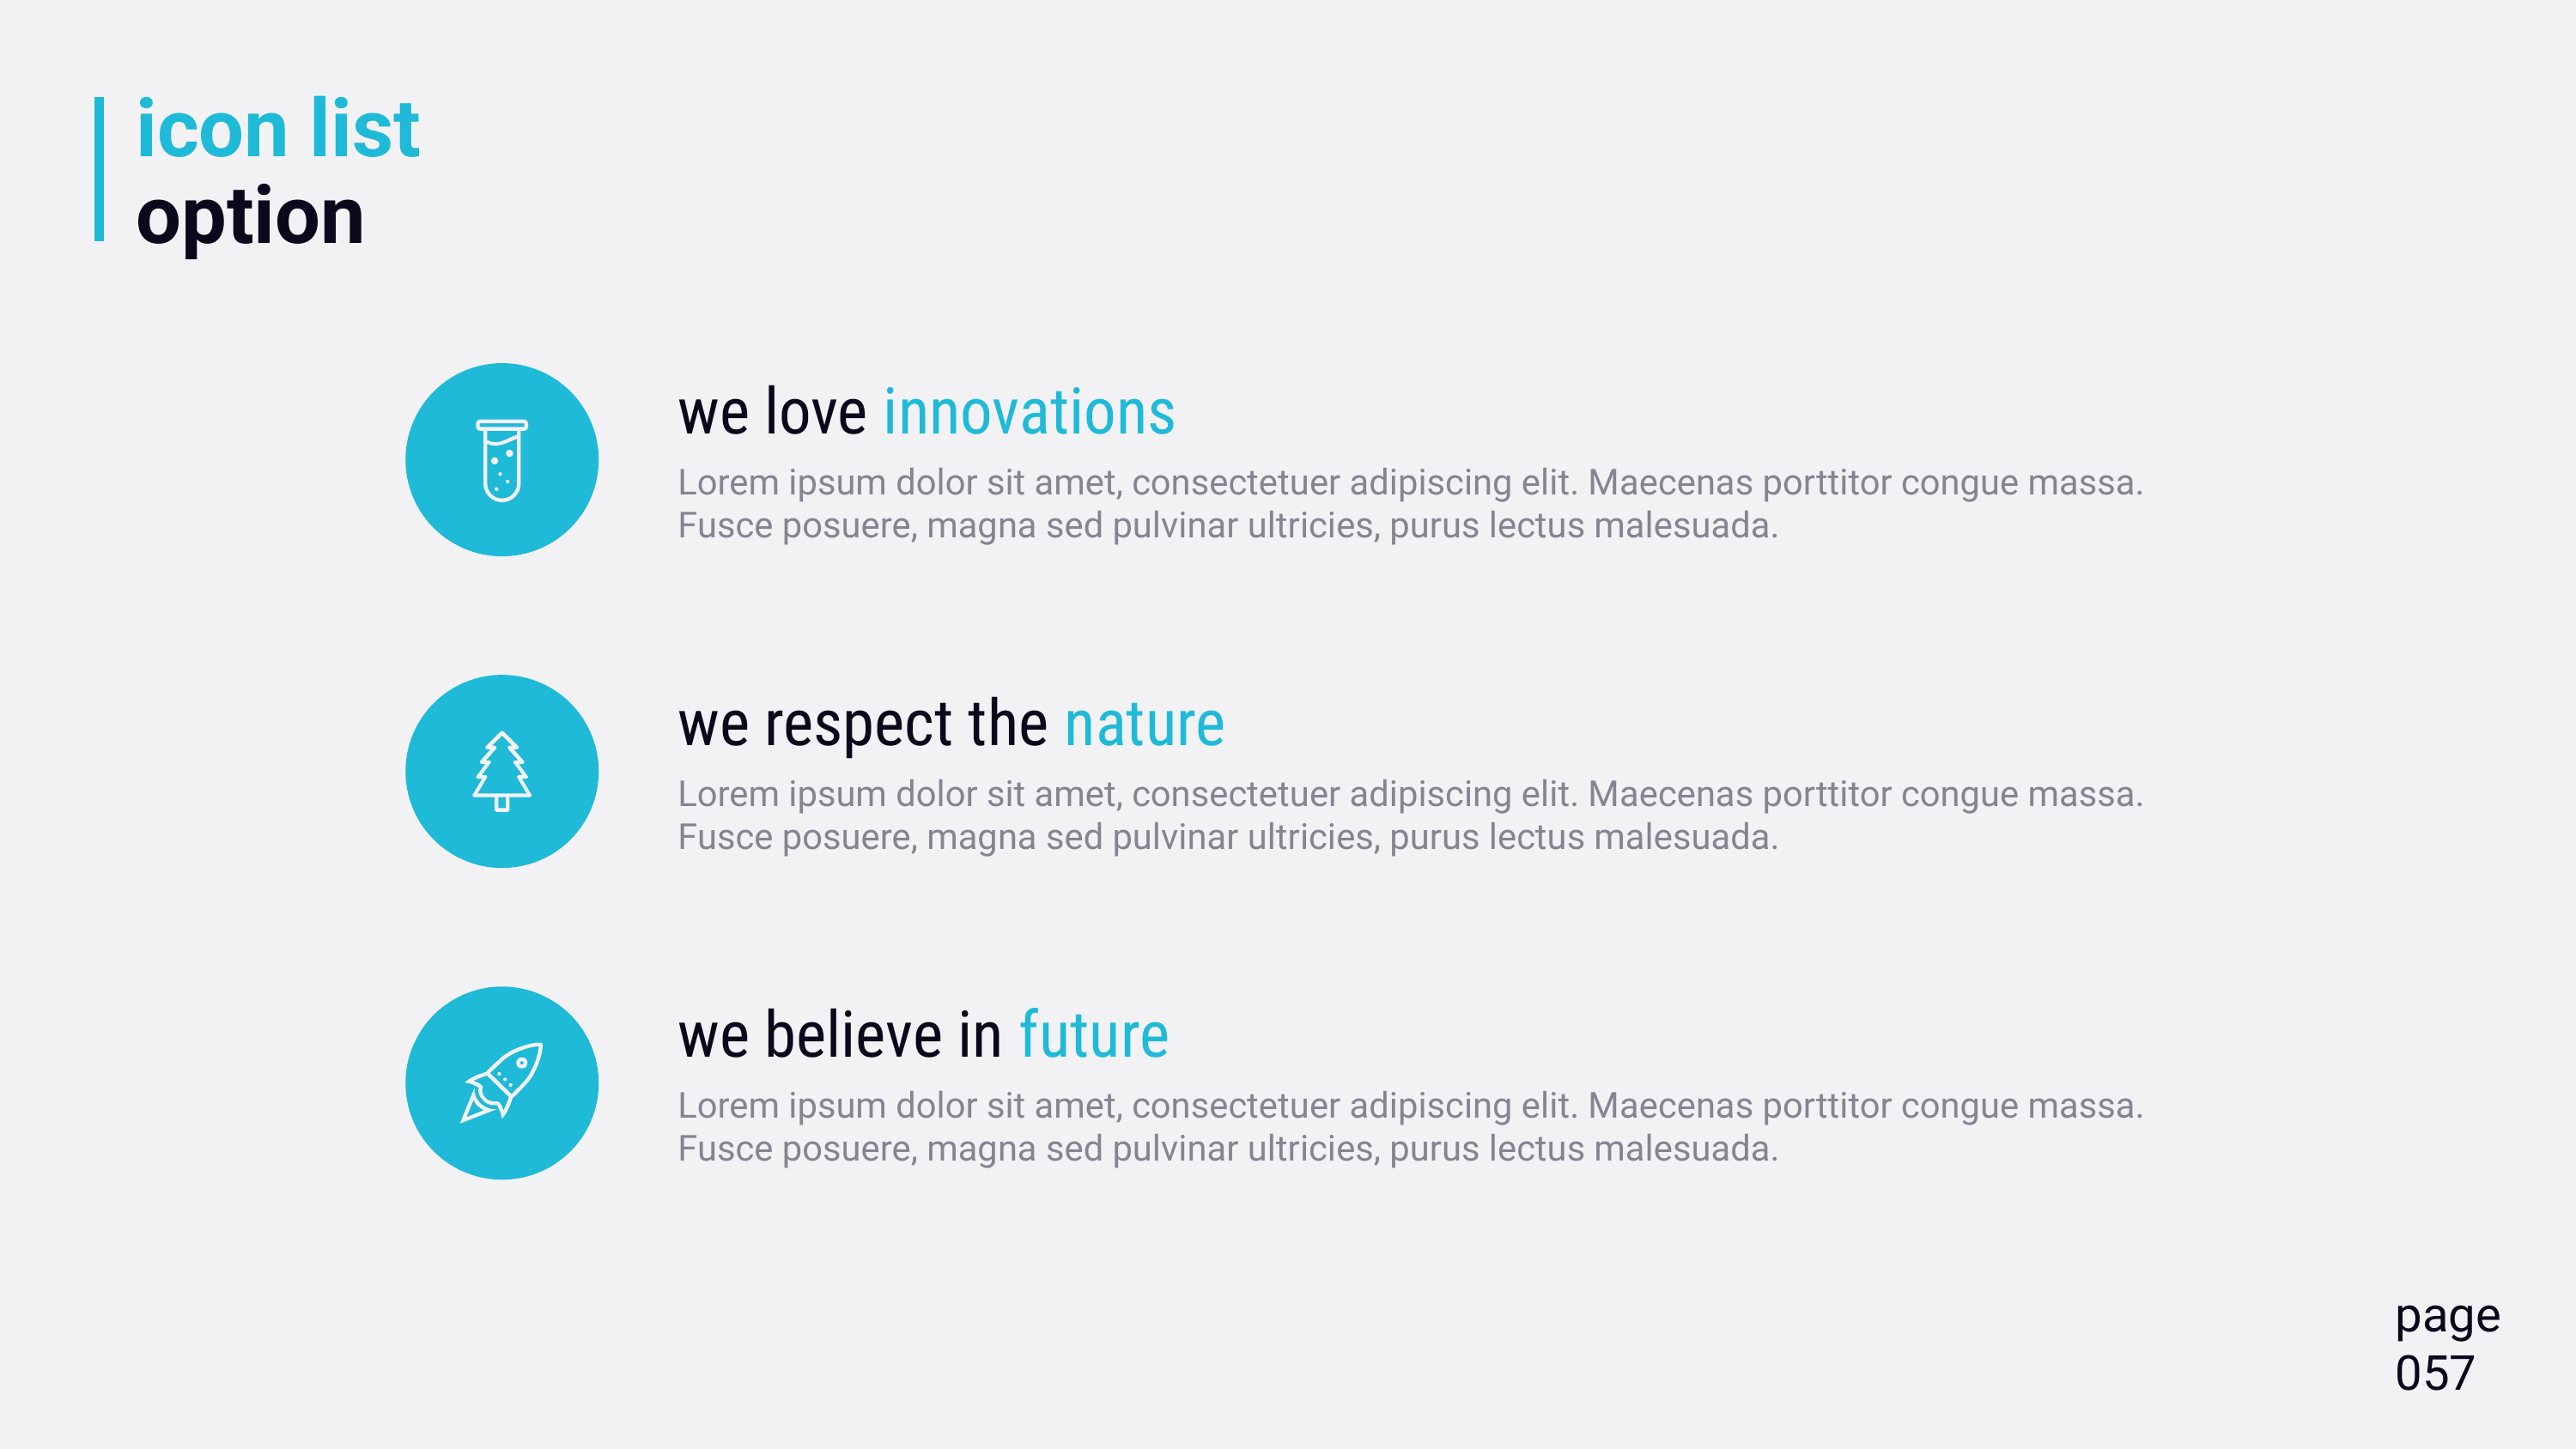

# icon list option

we love innovations
Lorem ipsum dolor sit amet, consectetuer adipiscing elit. Maecenas porttitor congue massa. Fusce posuere, magna sed pulvinar ultricies, purus lectus malesuada.

we respect the nature
Lorem ipsum dolor sit amet, consectetuer adipiscing elit. Maecenas porttitor congue massa. Fusce posuere, magna sed pulvinar ultricies, purus lectus malesuada.

we believe in future
Lorem ipsum dolor sit amet, consectetuer adipiscing elit. Maecenas porttitor congue massa. Fusce posuere, magna sed pulvinar ultricies, purus lectus malesuada.
page
057